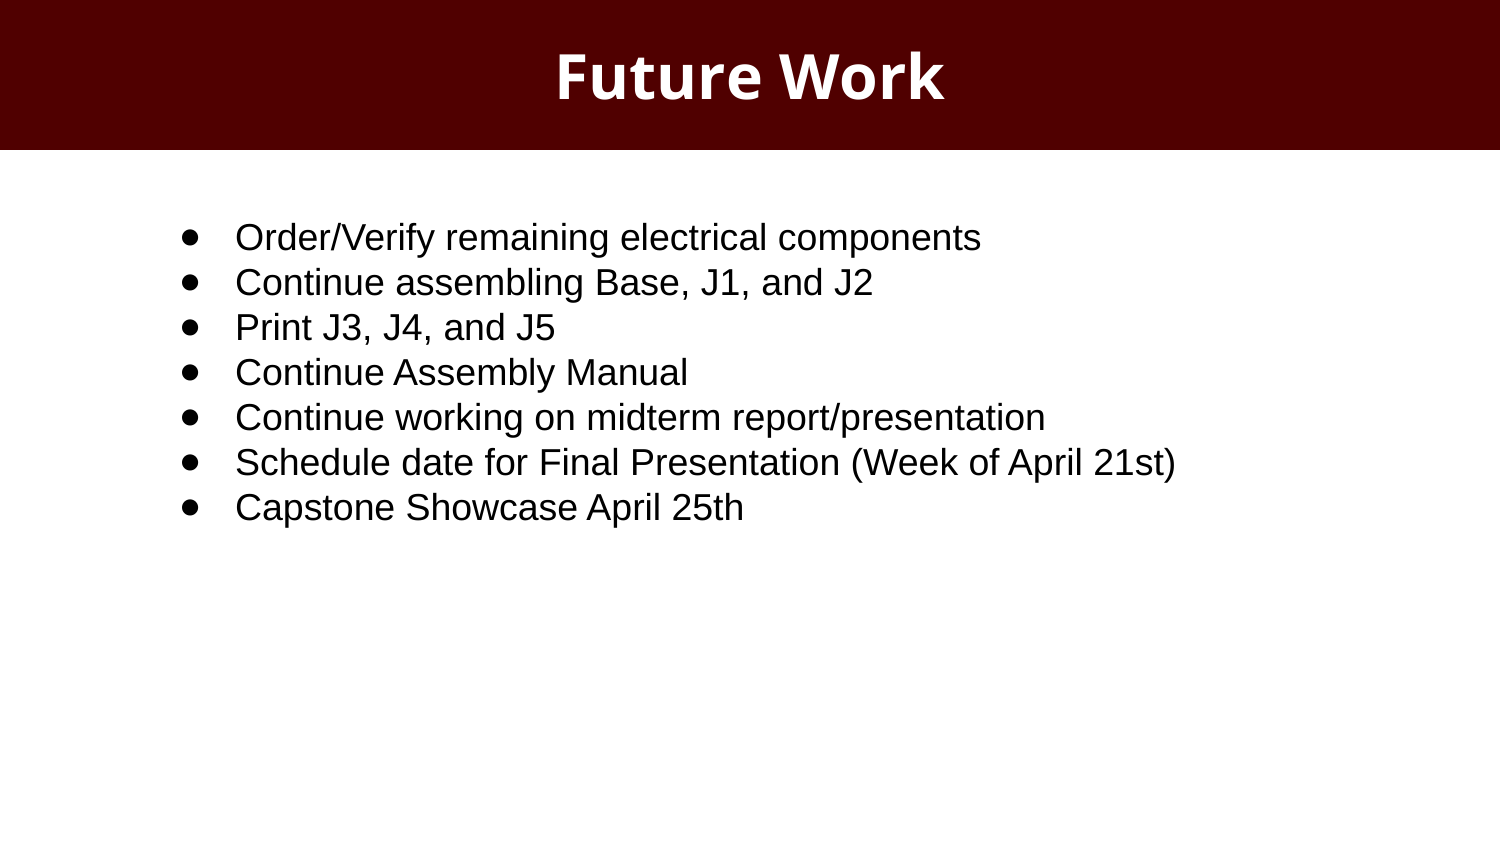

# Future Work

Order/Verify remaining electrical components
Continue assembling Base, J1, and J2
Print J3, J4, and J5
Continue Assembly Manual
Continue working on midterm report/presentation
Schedule date for Final Presentation (Week of April 21st)
Capstone Showcase April 25th